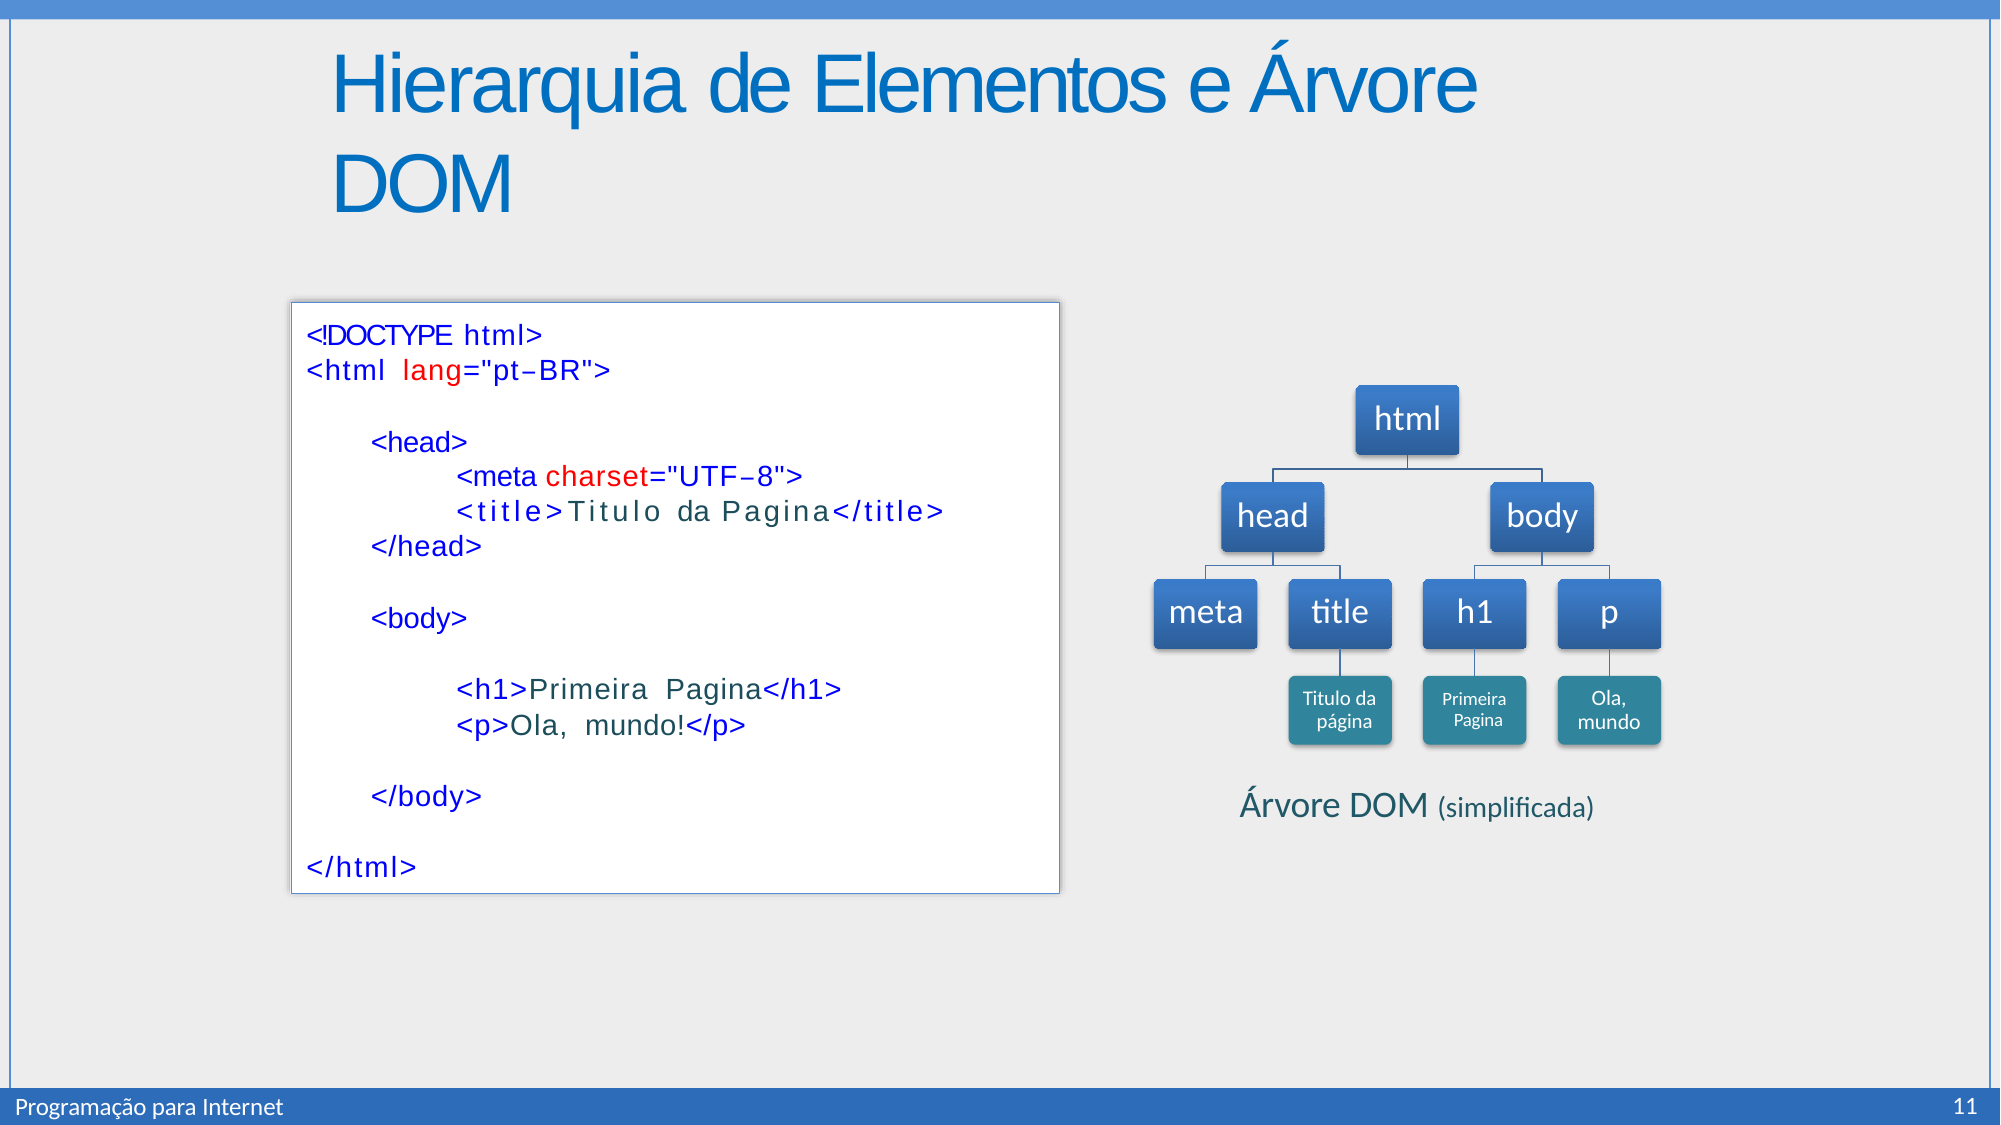

# Hierarquia de Elementos e Árvore DOM

<!DOCTYPE html>
<html lang="pt–BR">

<head>
<meta charset="UTF–8">
<title>Titulo da Pagina</title>
</head>

<body>

<h1>Primeira Pagina</h1>
<p>Ola, mundo!</p>

</body>

</html>

html

head
body

meta
title
h1
p

Ola,  mundo
Titulo da  página
Primeira  Pagina
Árvore DOM (simplificada)
11
Programação para Internet